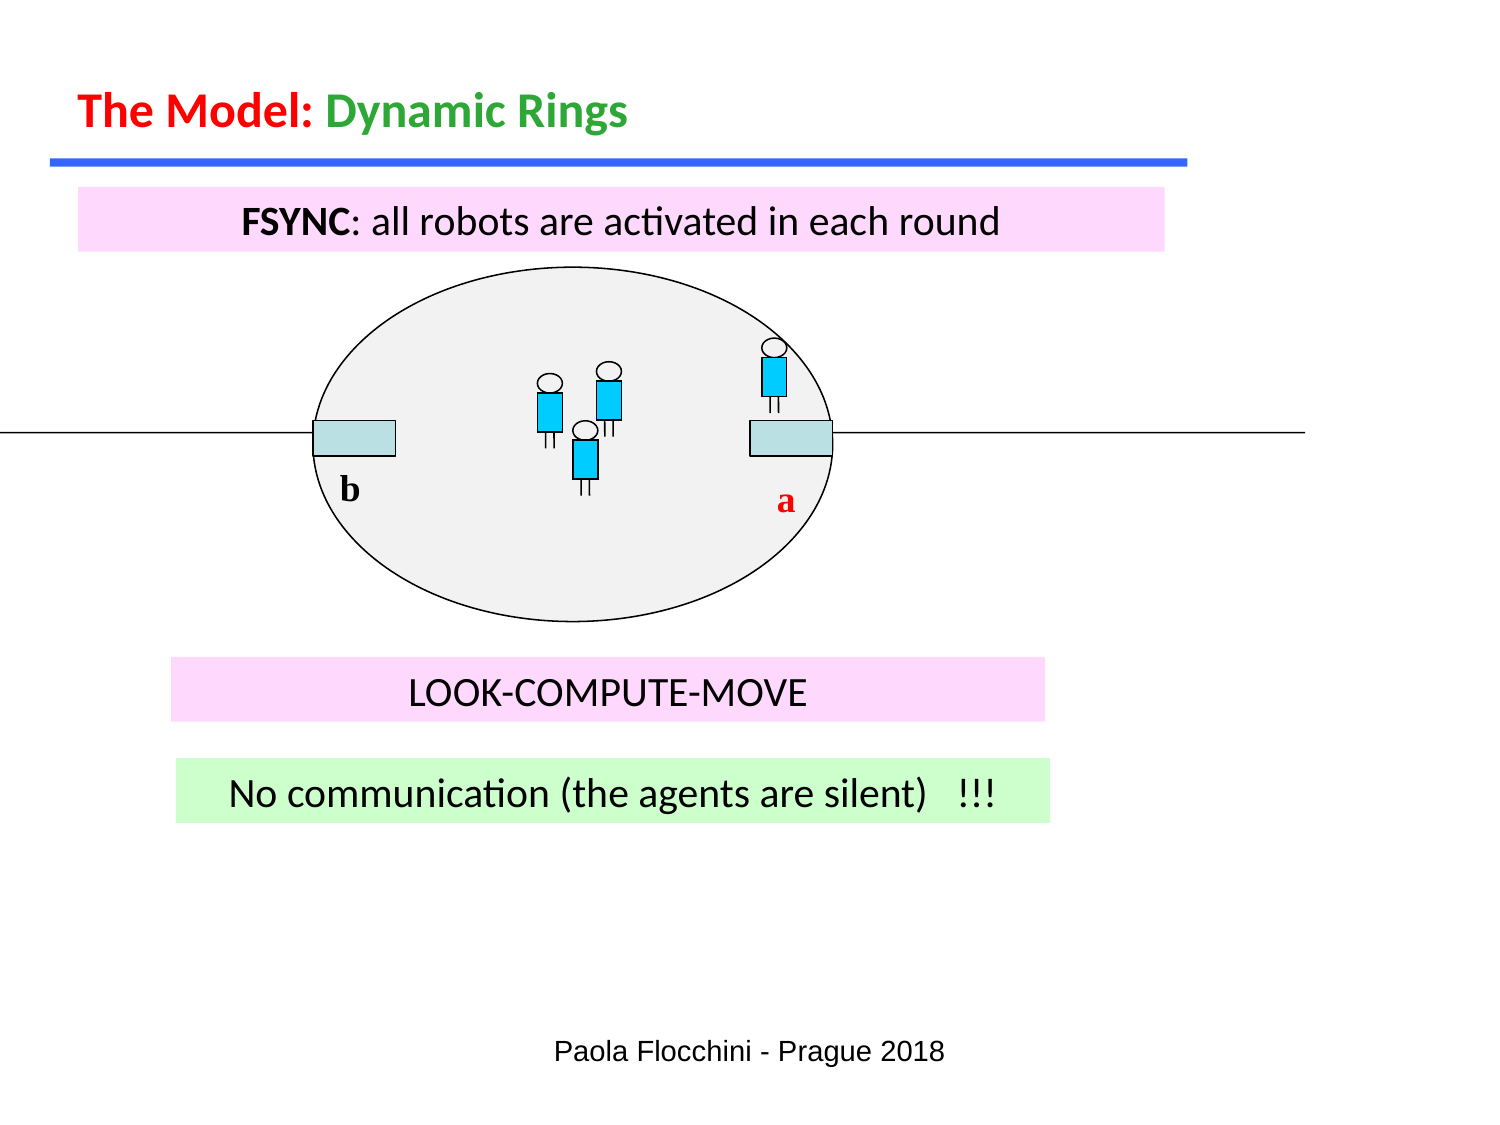

The Model: Dynamic Rings

FSYNC: all robots are activated in each round

b
a
LOOK-COMPUTE-MOVE
No communication (the agents are silent)   !!!
Paola Flocchini - Prague 2018